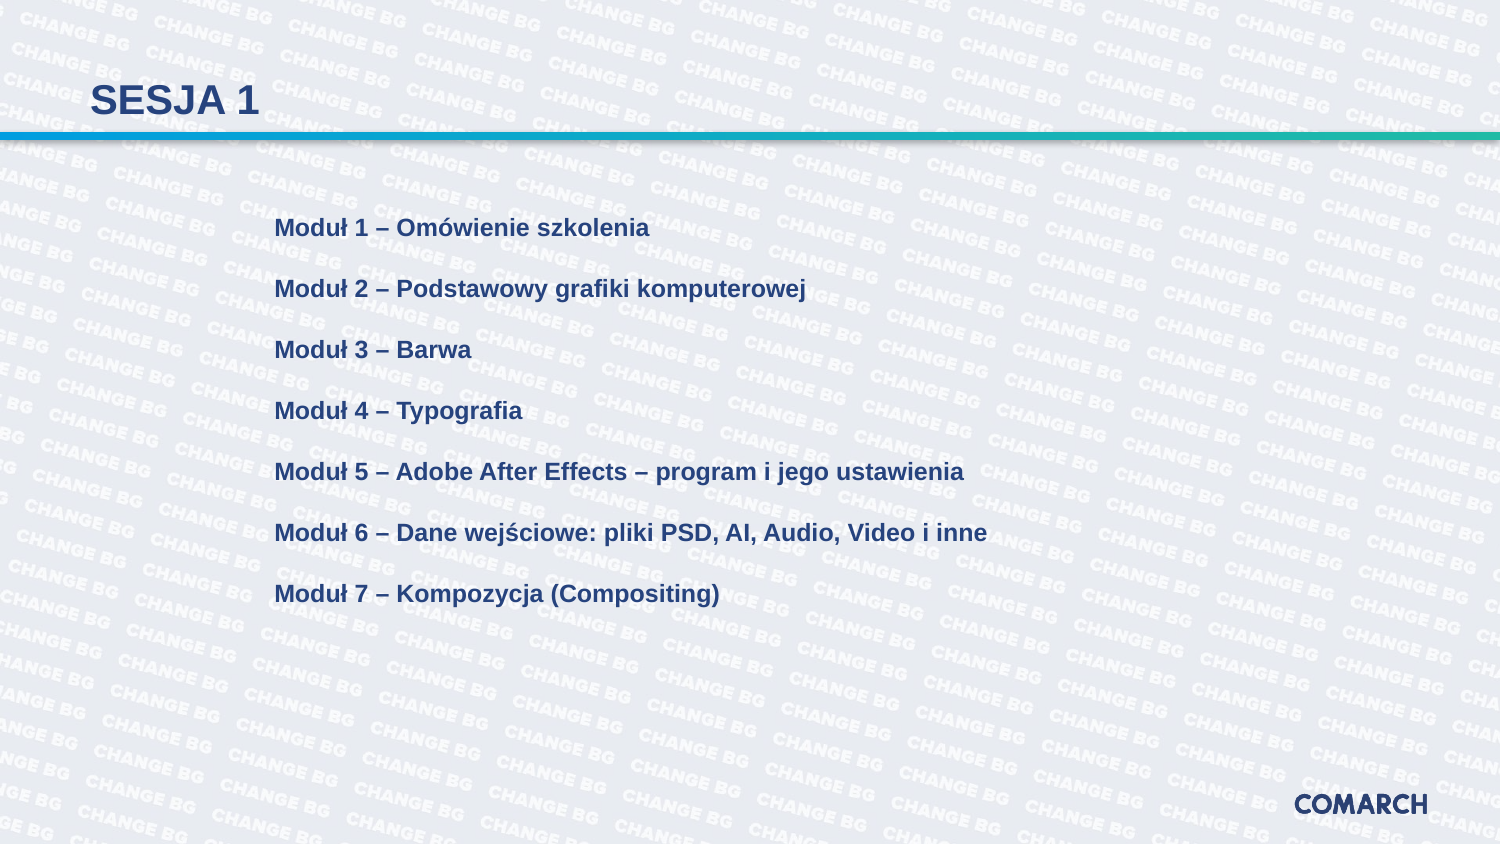

# SESJA 1

Moduł 1 – Omówienie szkolenia

Moduł 2 – Podstawowy grafiki komputerowej

Moduł 3 – Barwa

Moduł 4 – Typografia

Moduł 5 – Adobe After Effects – program i jego ustawienia

Moduł 6 – Dane wejściowe: pliki PSD, AI, Audio, Video i inne

Moduł 7 – Kompozycja (Compositing)